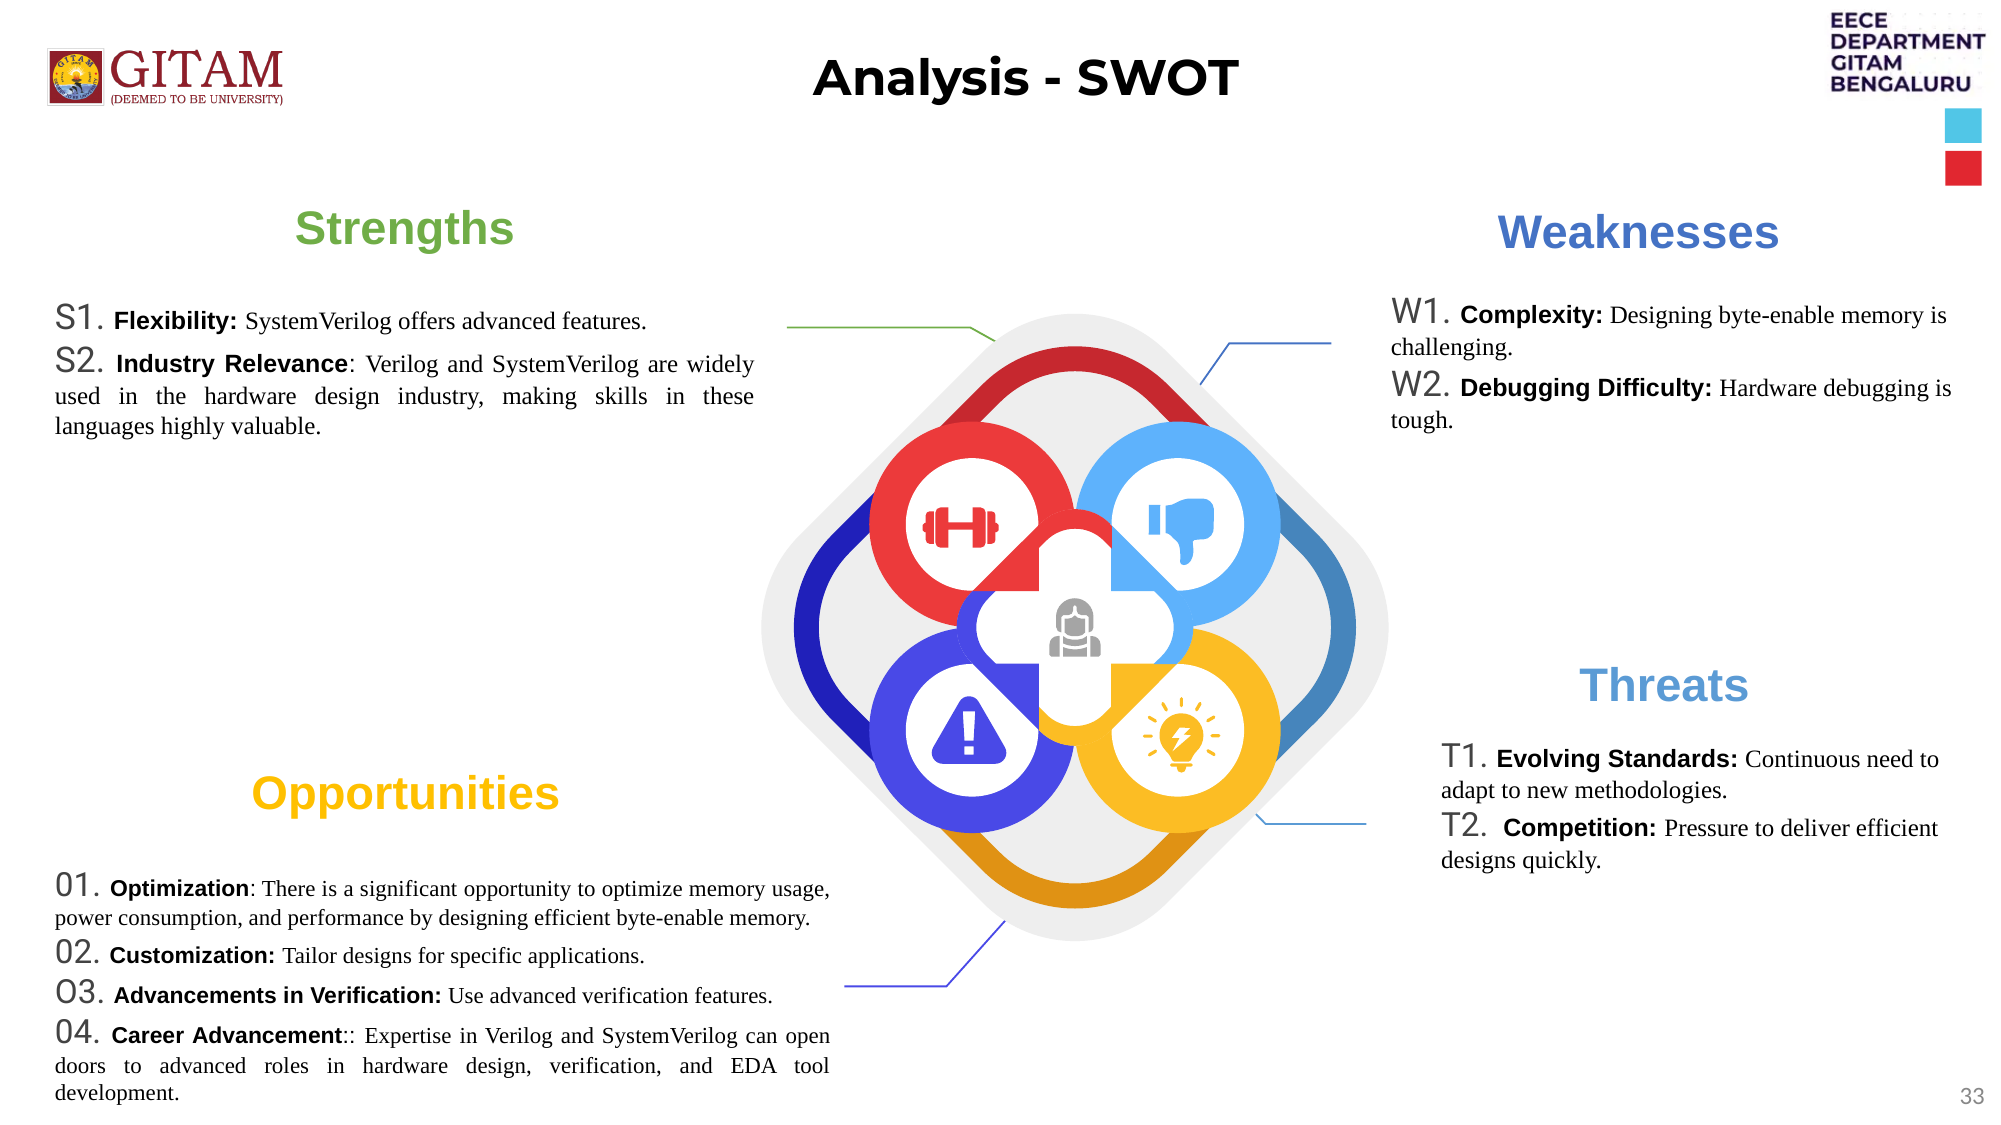

Analysis - SWOT
Weaknesses
W1. Complexity: Designing byte-enable memory is challenging.
W2. Debugging Difficulty: Hardware debugging is tough.

Strengths
S1. Flexibility: SystemVerilog offers advanced features.
S2. Industry Relevance: Verilog and SystemVerilog are widely used in the hardware design industry, making skills in these languages highly valuable.

Threats
T1. Evolving Standards: Continuous need to adapt to new methodologies.
T2.  Competition: Pressure to deliver efficient designs quickly.

Opportunities
01. Optimization: There is a significant opportunity to optimize memory usage, power consumption, and performance by designing efficient byte-enable memory.
02. Customization: Tailor designs for specific applications.
O3. Advancements in Verification: Use advanced verification features.
04. Career Advancement:: Expertise in Verilog and SystemVerilog can open doors to advanced roles in hardware design, verification, and EDA tool development.

33